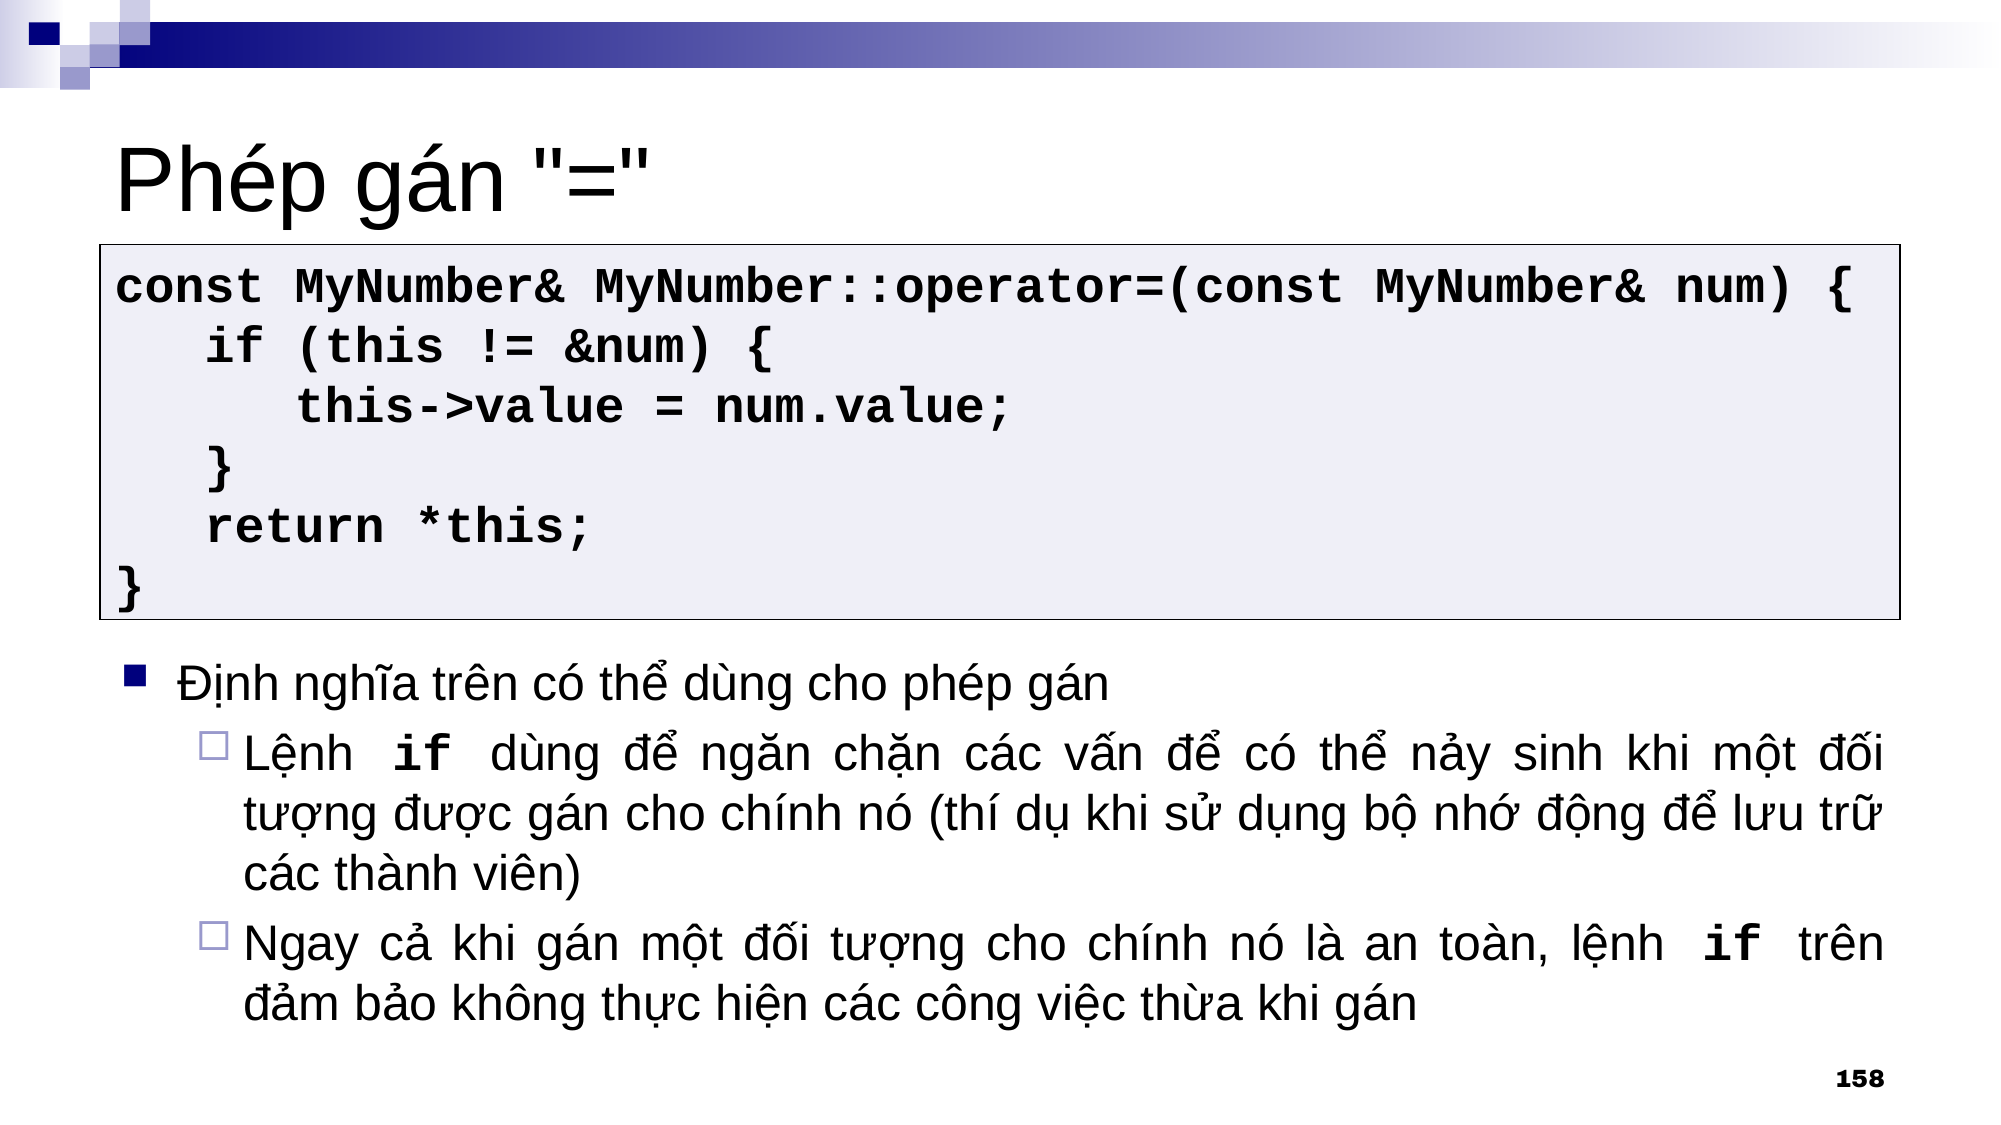

# Phép gán "="
const MyNumber& MyNumber::operator=(const MyNumber& num) {
   if (this != &num) {
      this->value = num.value;
   }
   return *this;
}
Định nghĩa trên có thể dùng cho phép gán
Lệnh if dùng để ngăn chặn các vấn để có thể nảy sinh khi một đối tượng được gán cho chính nó (thí dụ khi sử dụng bộ nhớ động để lưu trữ các thành viên)
Ngay cả khi gán một đối tượng cho chính nó là an toàn, lệnh if trên đảm bảo không thực hiện các công việc thừa khi gán
158